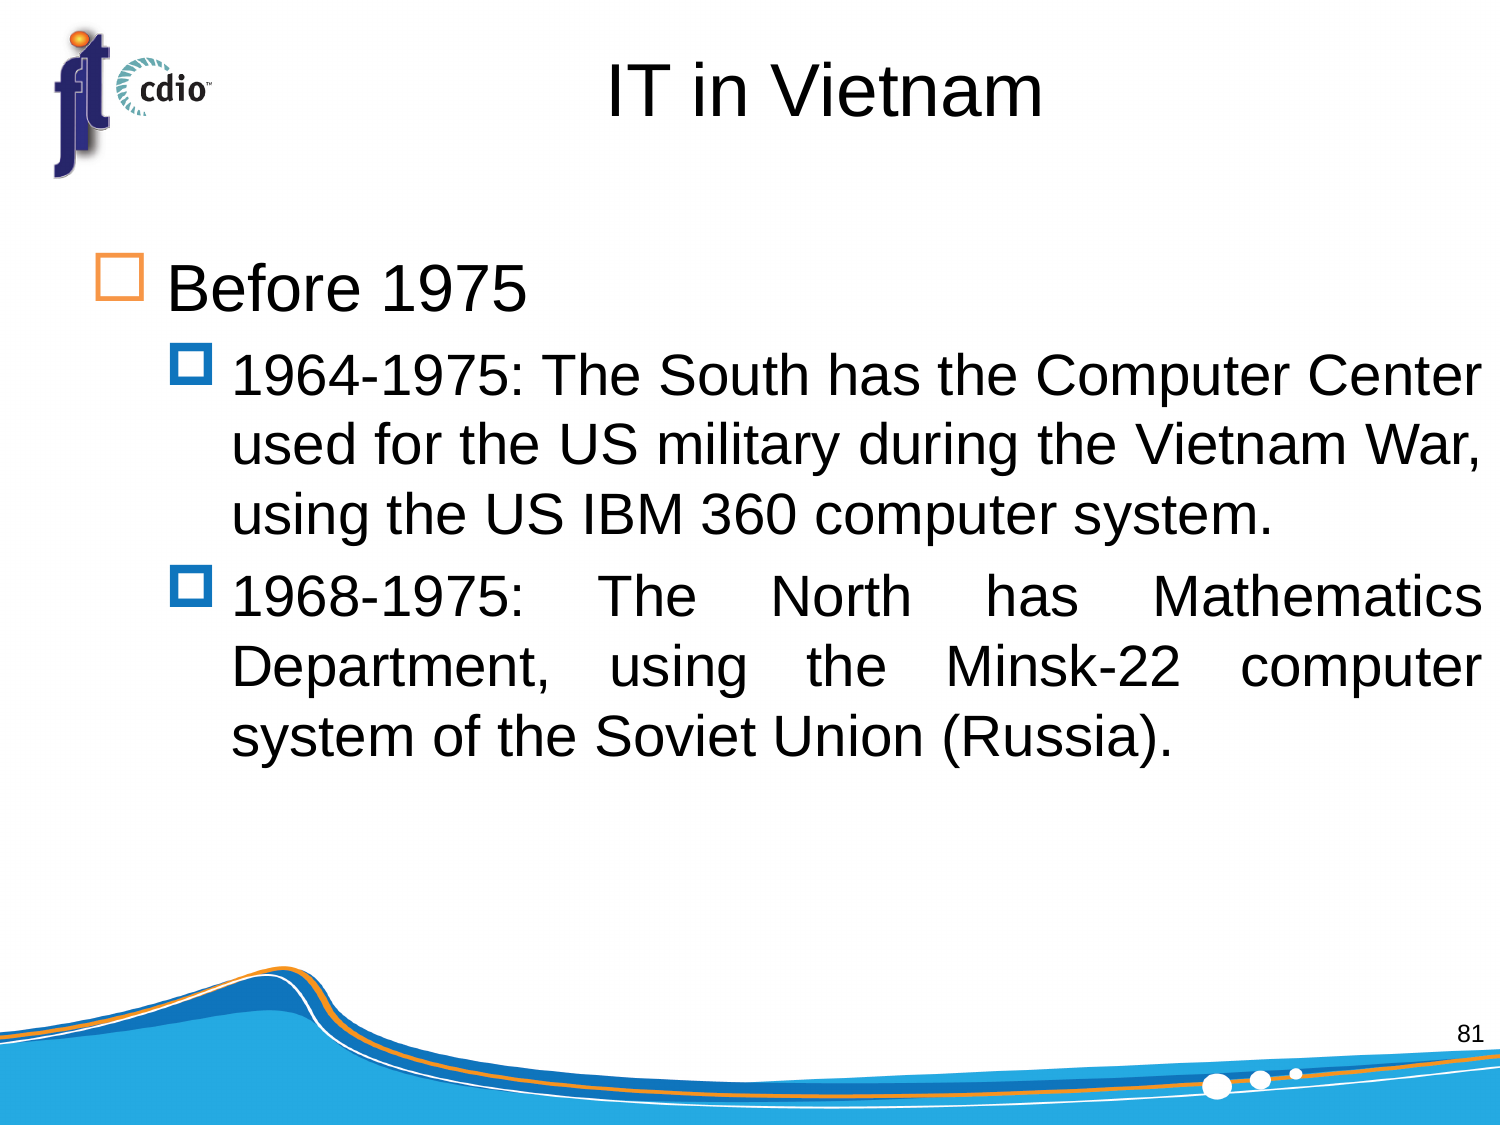

# IT in Vietnam
Before 1975
1964-1975: The South has the Computer Center used for the US military during the Vietnam War, using the US IBM 360 computer system.
1968-1975: The North has Mathematics Department, using the Minsk-22 computer system of the Soviet Union (Russia).
81